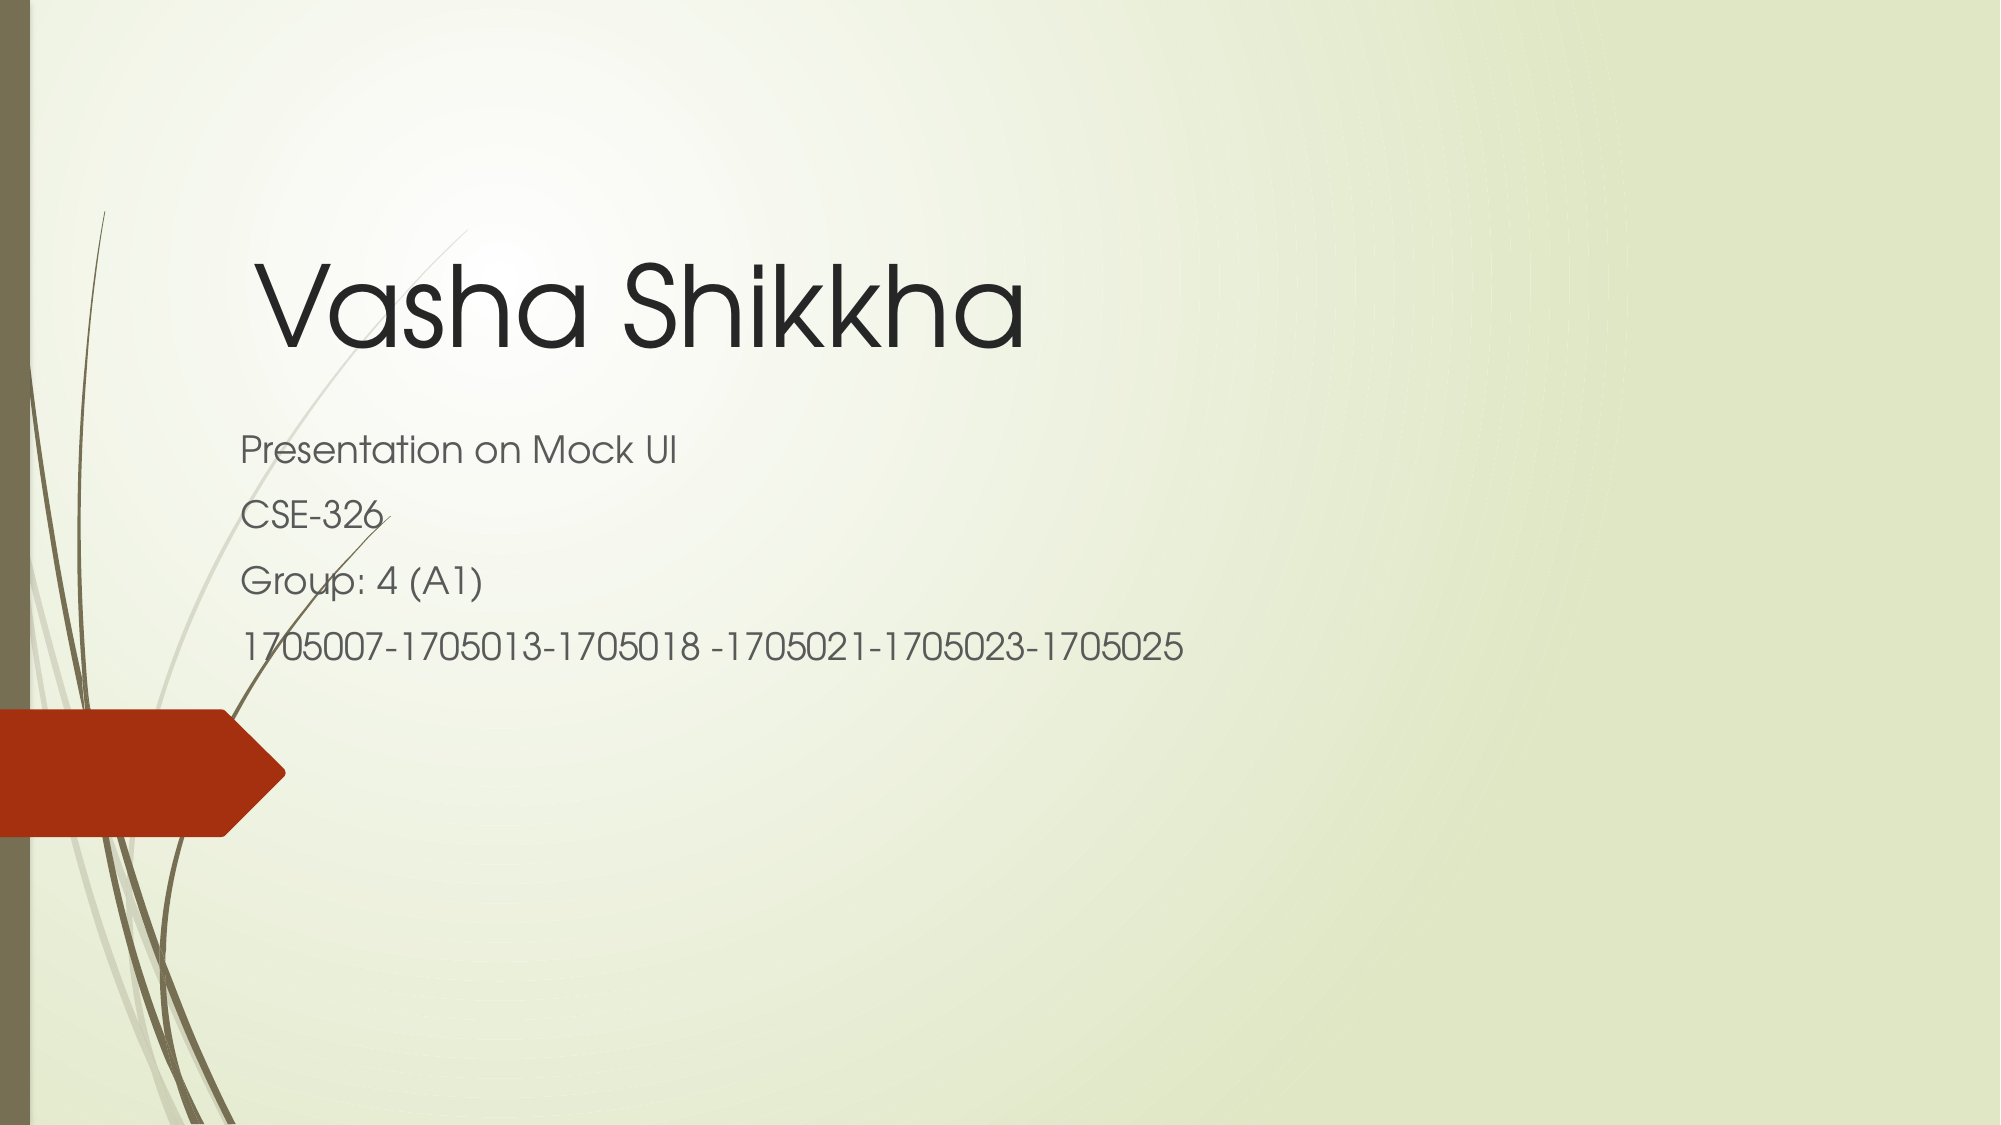

# Vasha Shikkha
Presentation on Mock UI
CSE-326
Group: 4 (A1)
1705007-1705013-1705018 -1705021-1705023-1705025